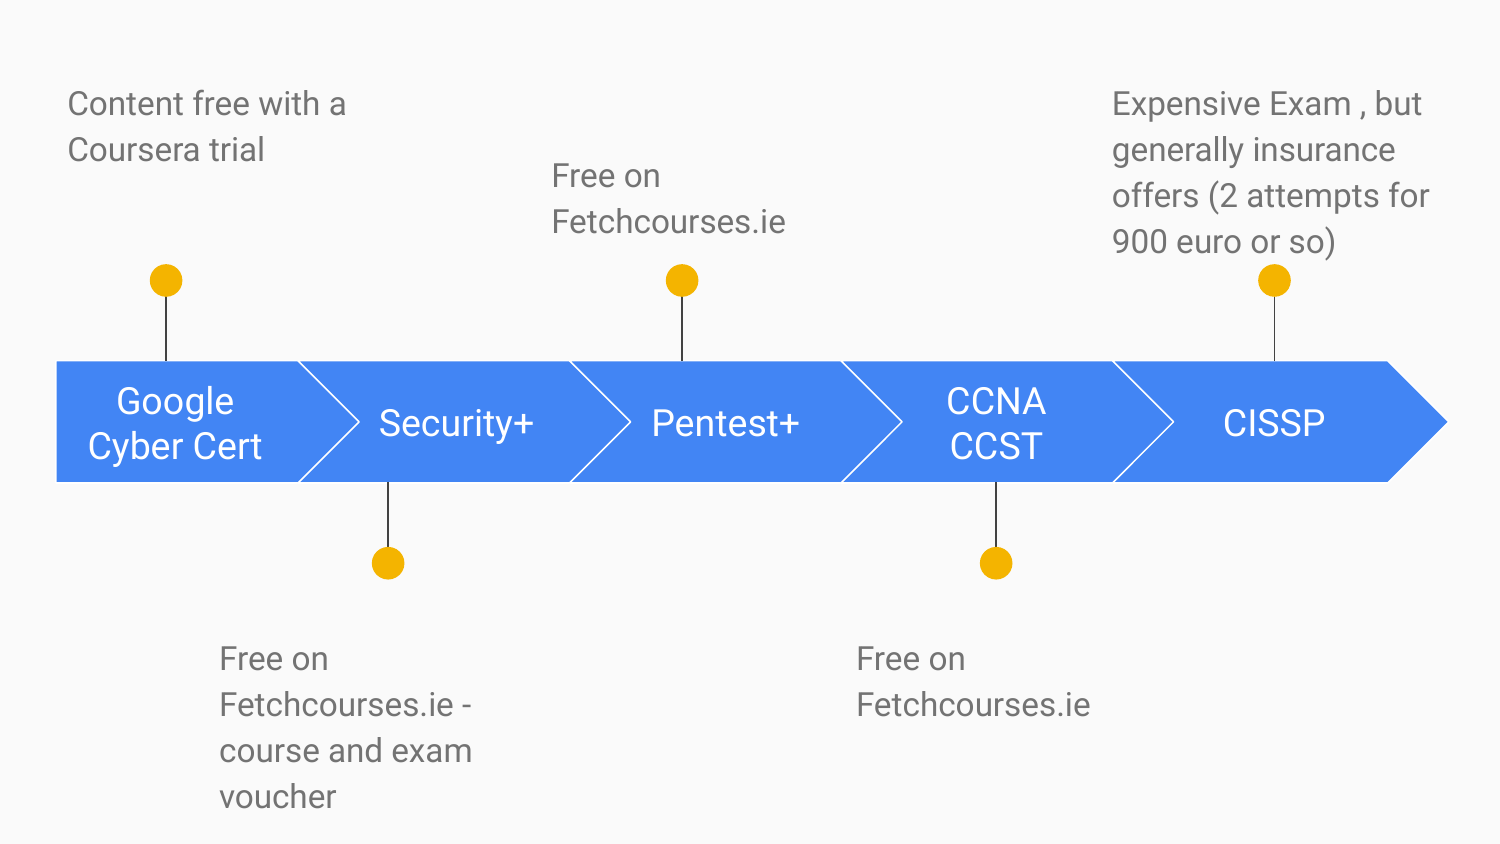

Content free with a Coursera trial
Expensive Exam , but generally insurance offers (2 attempts for 900 euro or so)
Free on Fetchcourses.ie

Google Cyber Cert
Security+
Pentest+
CCNA CCST
CISSP

Free on Fetchcourses.ie - course and exam voucher
Free on Fetchcourses.ie